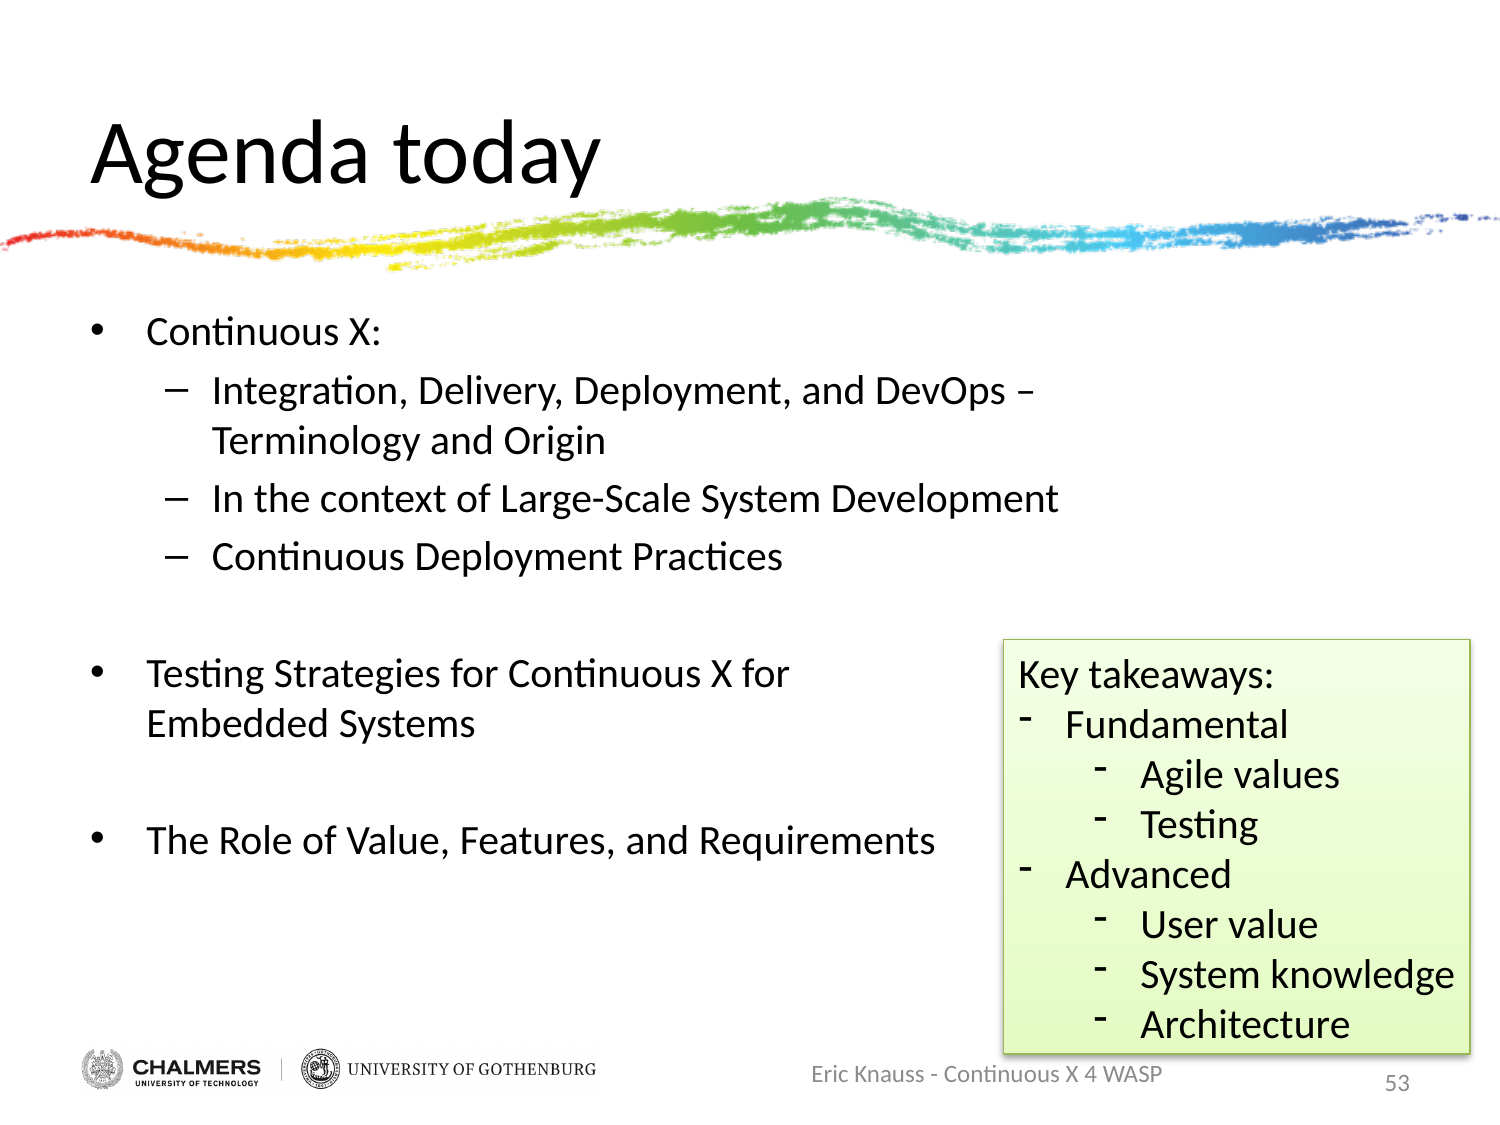

# Agenda today
Continuous X:
Integration, Delivery, Deployment, and DevOps – Terminology and Origin
In the context of Large-Scale System Development
Continuous Deployment Practices

Testing Strategies for Continuous X for
Embedded Systems

The Role of Value, Features, and Requirements

Key takeaways:
Fundamental
Agile values
Testing
Advanced
User value
System knowledge
Architecture
Eric Knauss - Continuous X 4 WASP
53